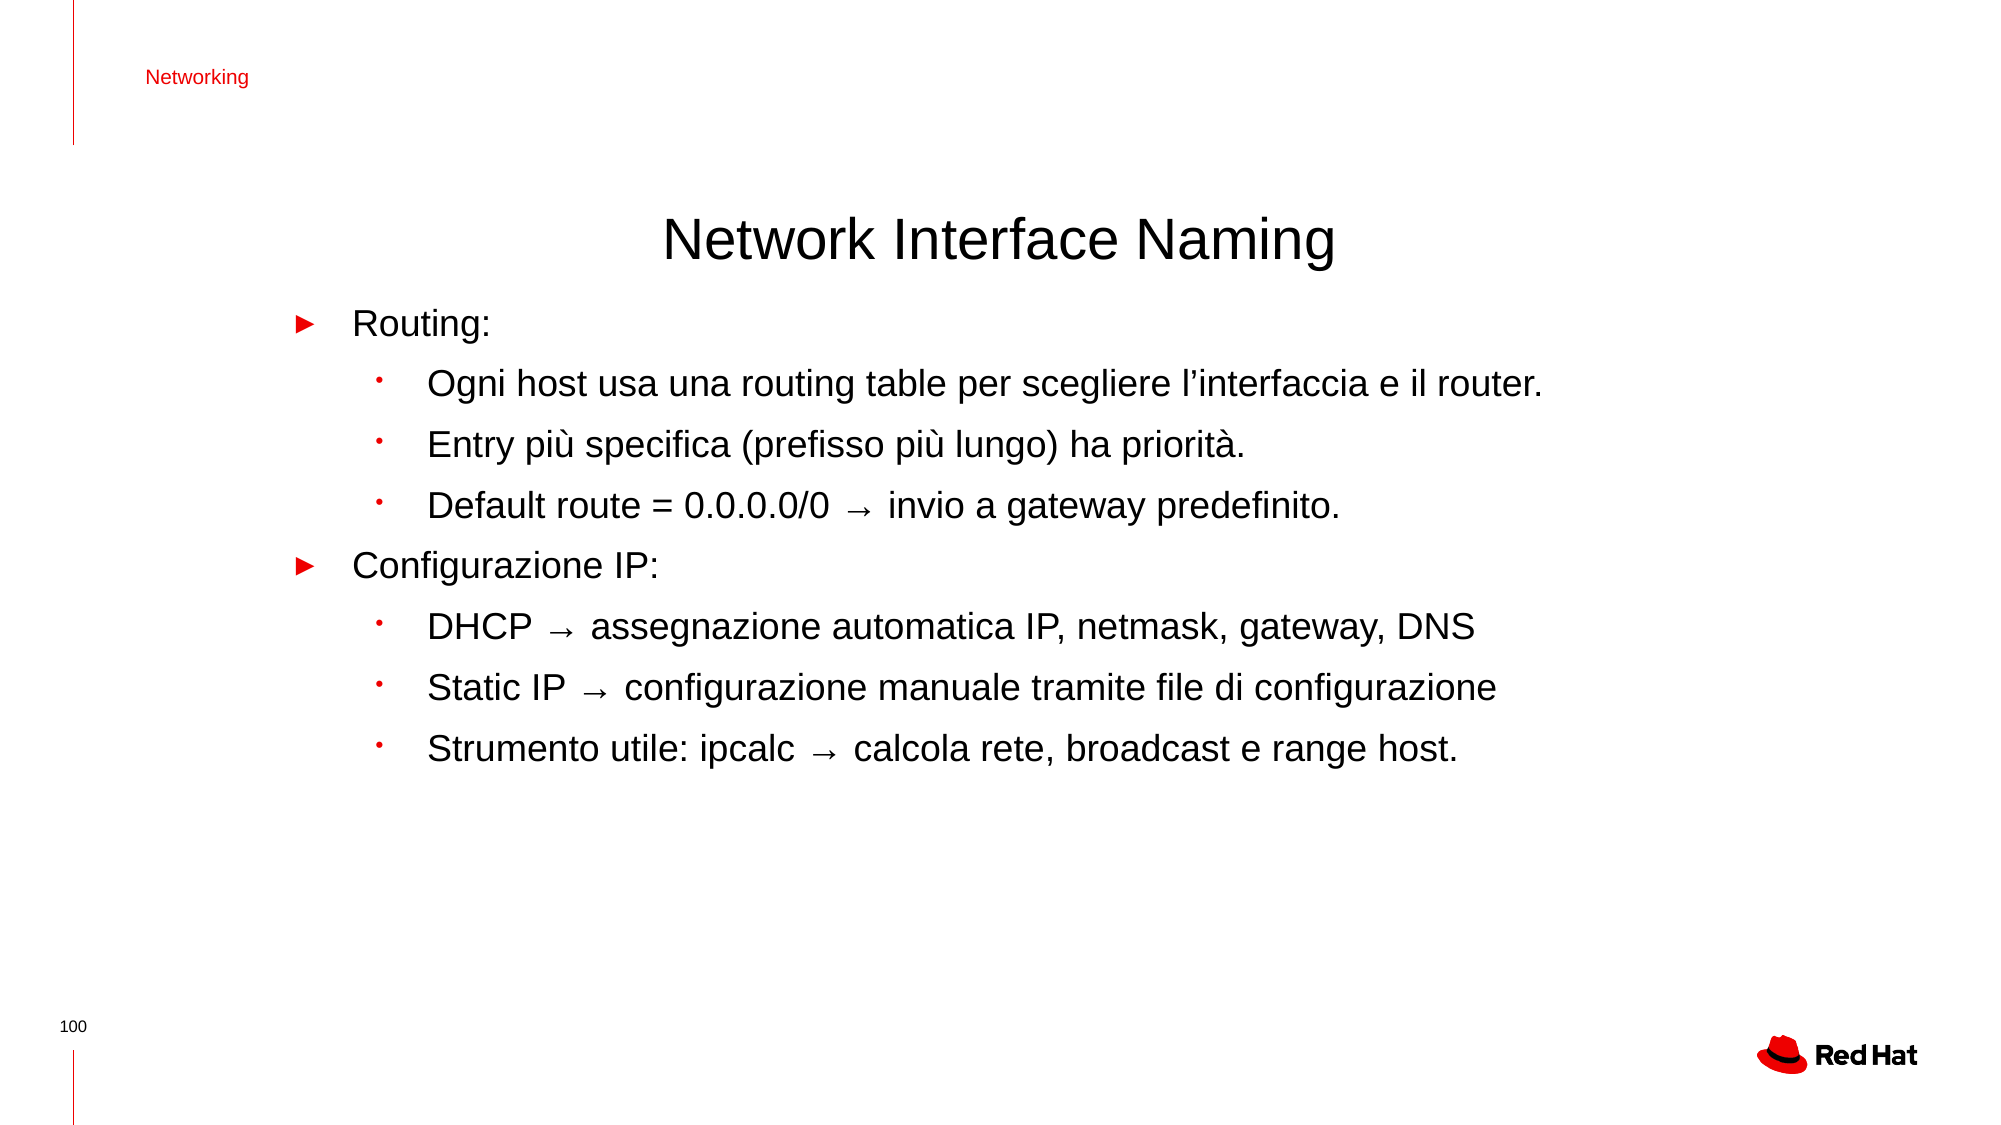

Networking
# Network Interface Naming
Routing:
Ogni host usa una routing table per scegliere l’interfaccia e il router.
Entry più specifica (prefisso più lungo) ha priorità.
Default route = 0.0.0.0/0 → invio a gateway predefinito.
Configurazione IP:
DHCP → assegnazione automatica IP, netmask, gateway, DNS
Static IP → configurazione manuale tramite file di configurazione
Strumento utile: ipcalc → calcola rete, broadcast e range host.
100